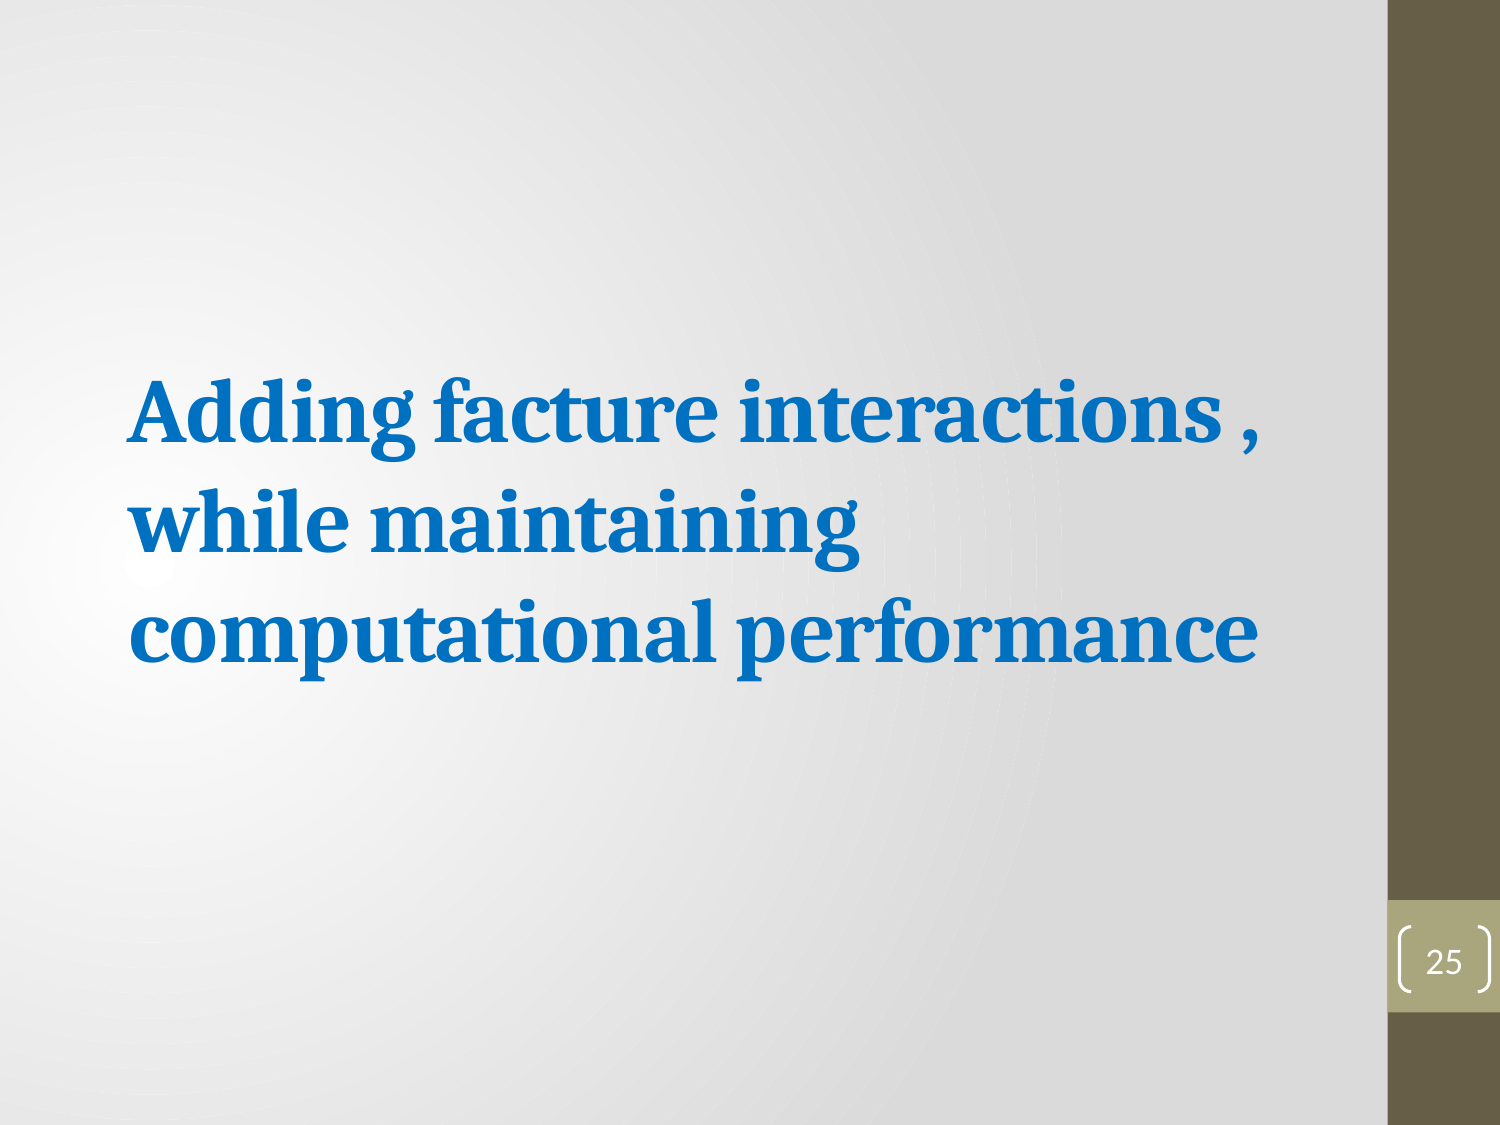

# Adding facture interactions , while maintaining computational performance
25